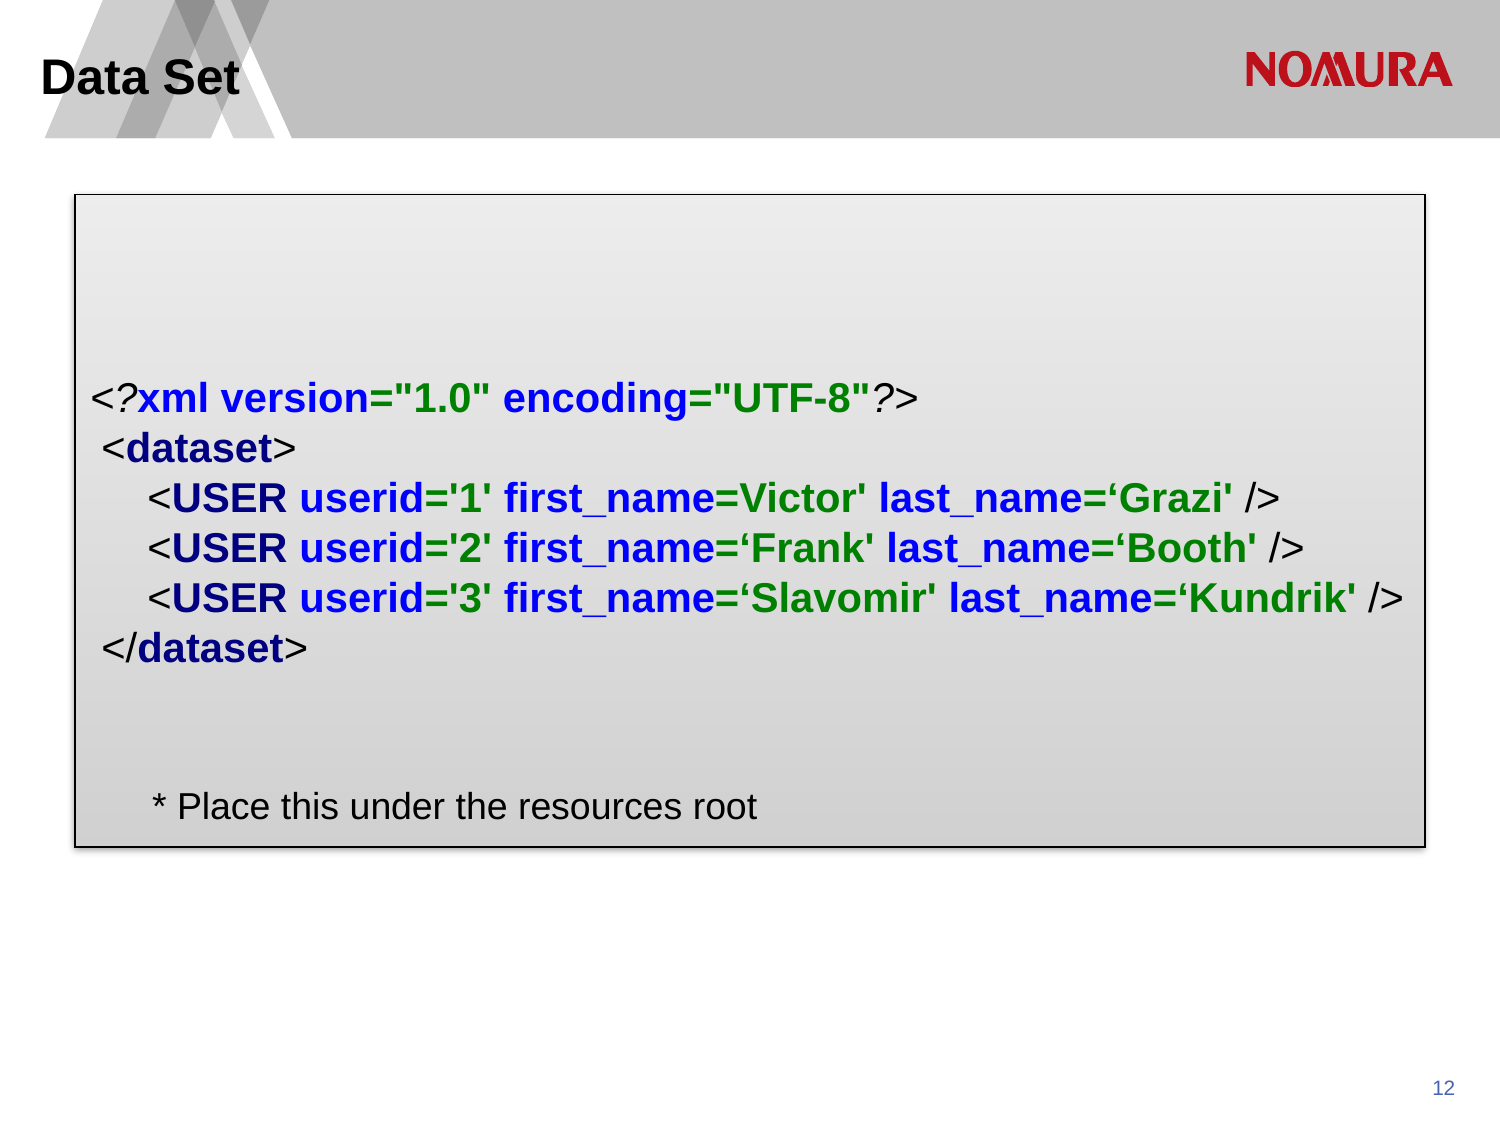

Data Set
<?xml version="1.0" encoding="UTF-8"?>
 <dataset>
     <USER userid='1' first_name=Victor' last_name=‘Grazi' />
     <USER userid='2' first_name=‘Frank' last_name=‘Booth' />
     <USER userid='3' first_name=‘Slavomir' last_name=‘Kundrik' />
 </dataset>
* Place this under the resources root
12